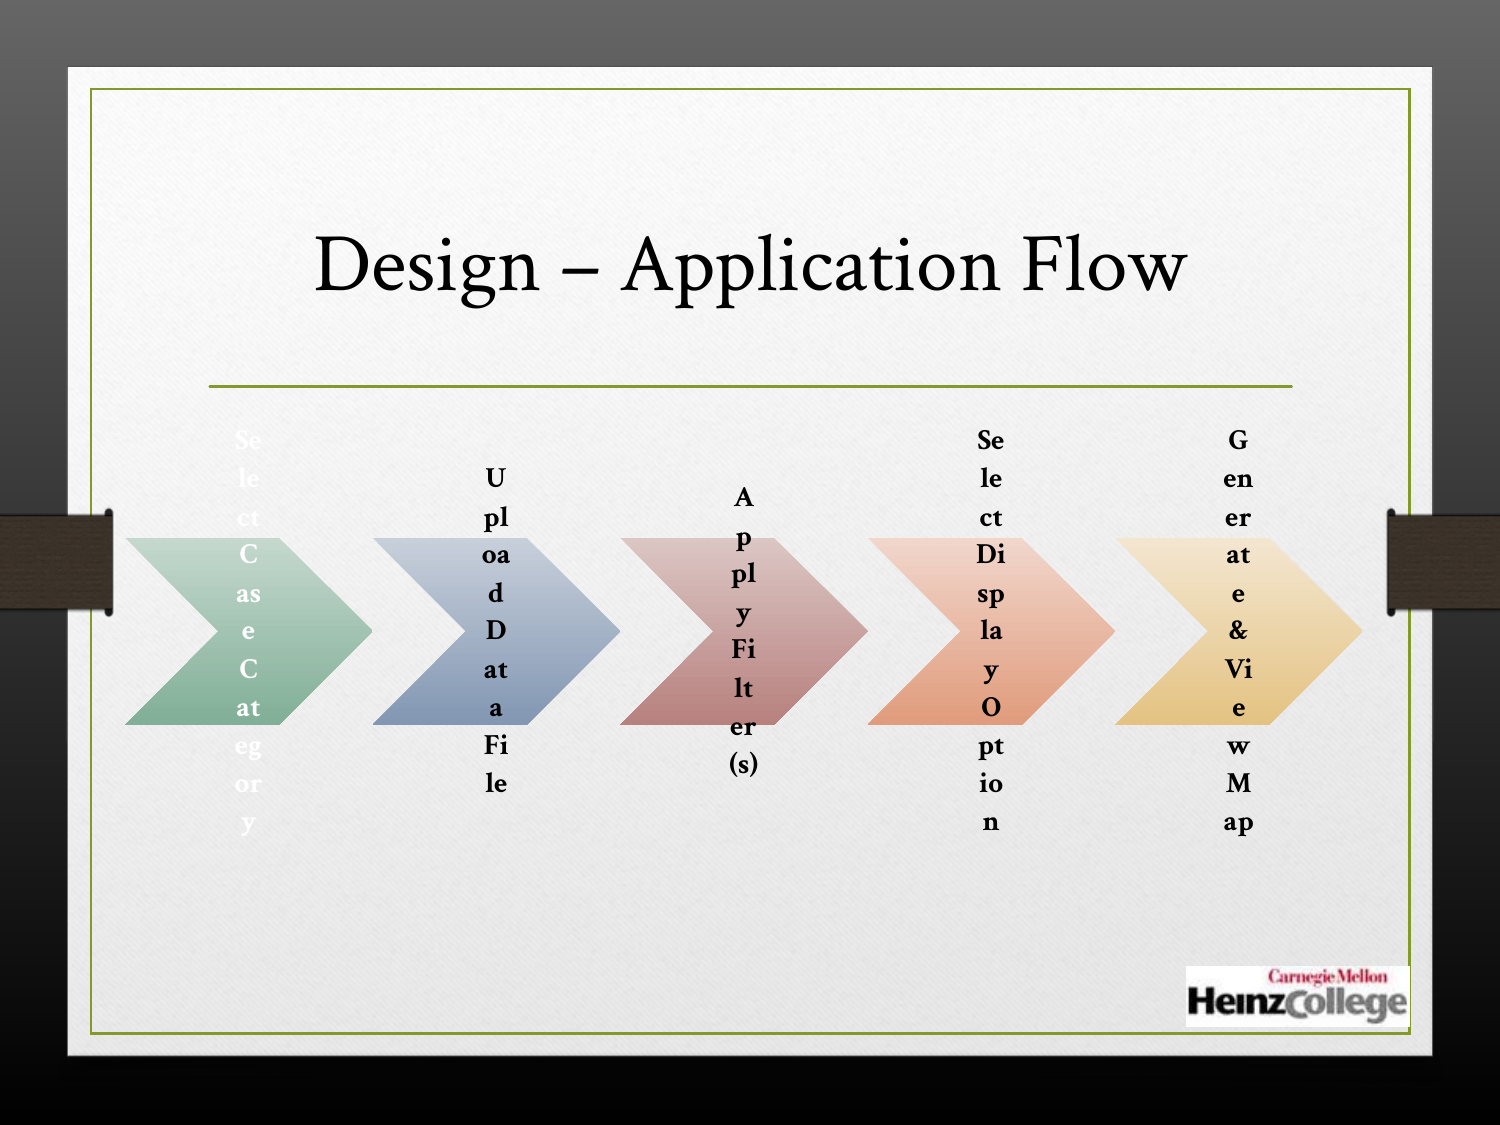

# Design – Application Flow
Upload Data File
Apply Filter(s)
Select Display Option
Generate & View Map
Select Case Category